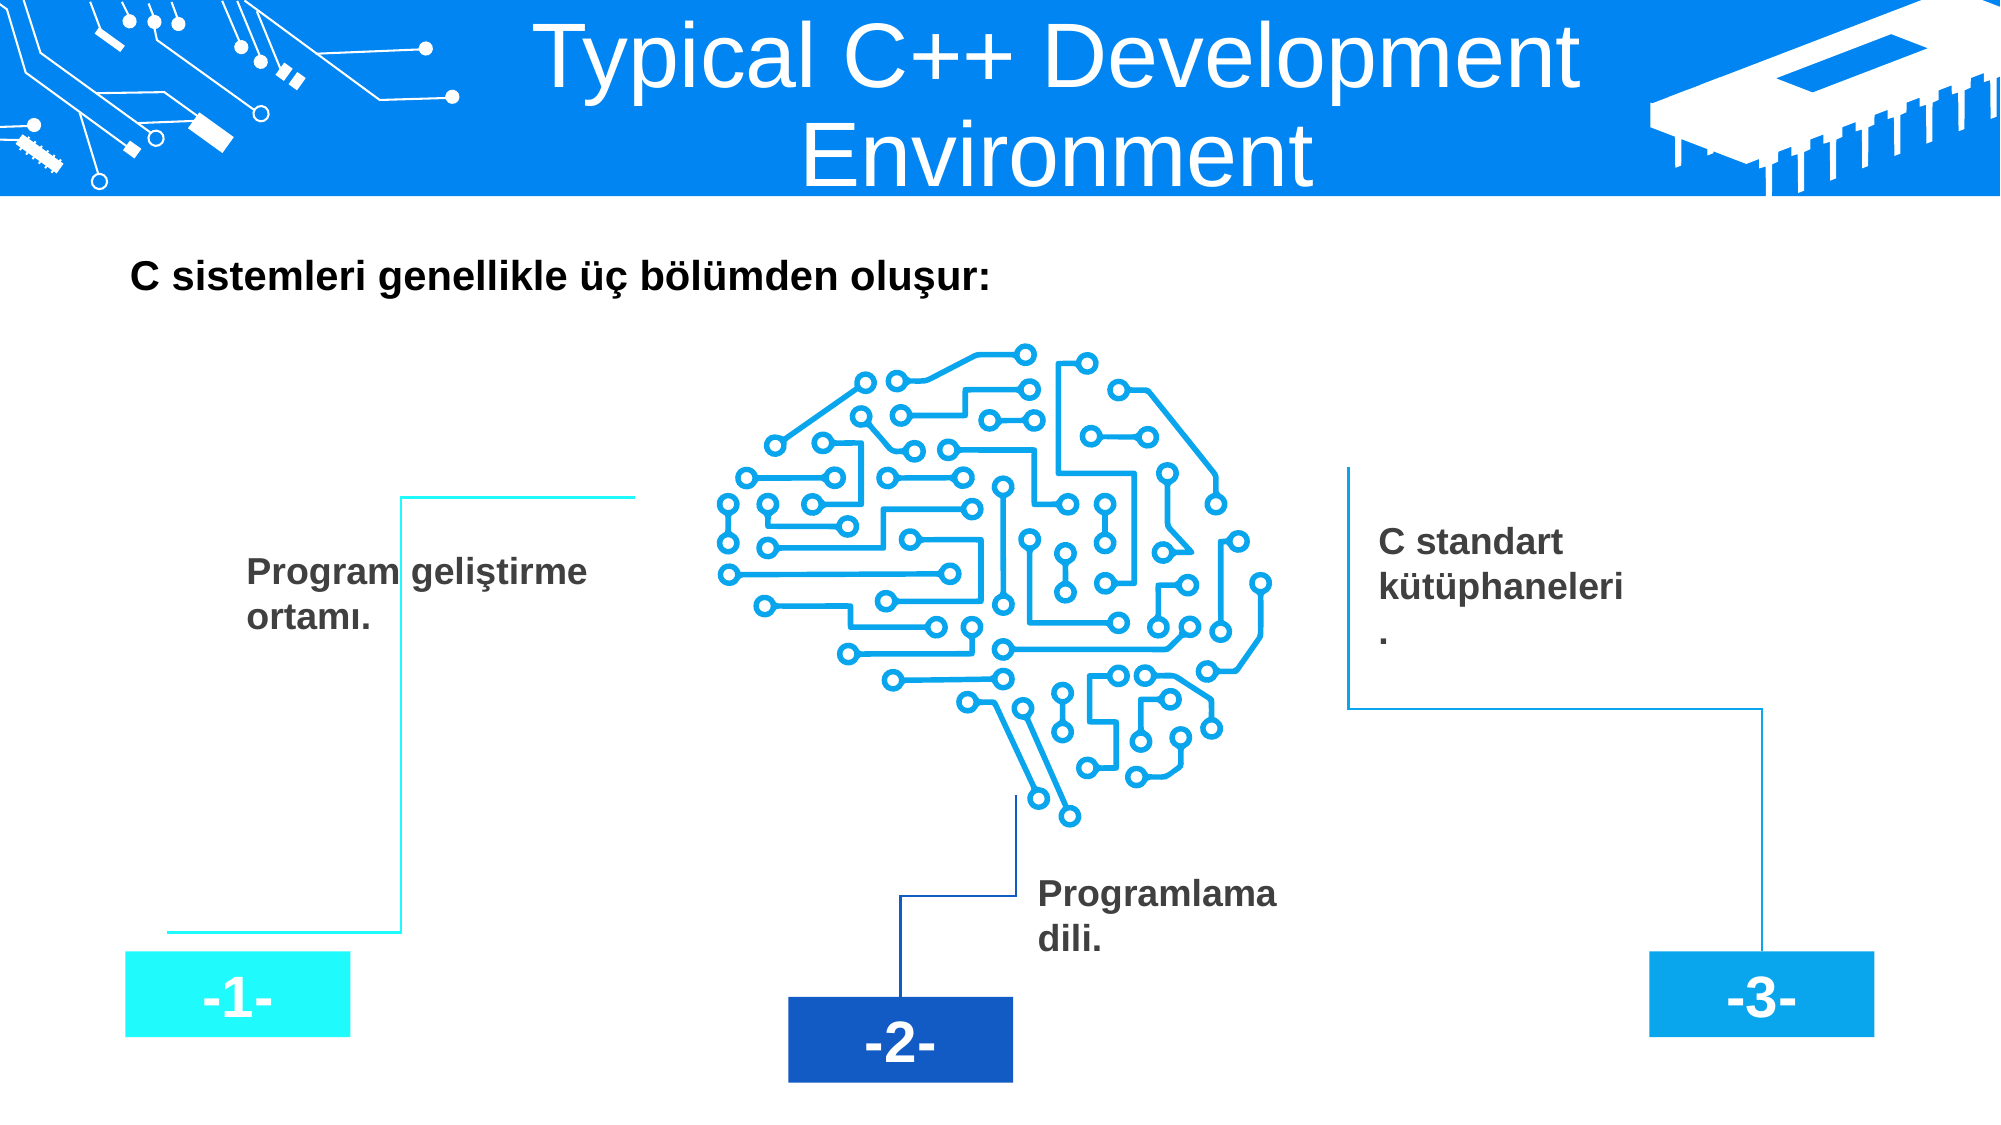

Typical C++ Development Environment

C sistemleri genellikle üç bölümden oluşur:

C standart kütüphaneleri.
Program geliştirme ortamı.
Programlama dili.

-1-

-3-

-2-